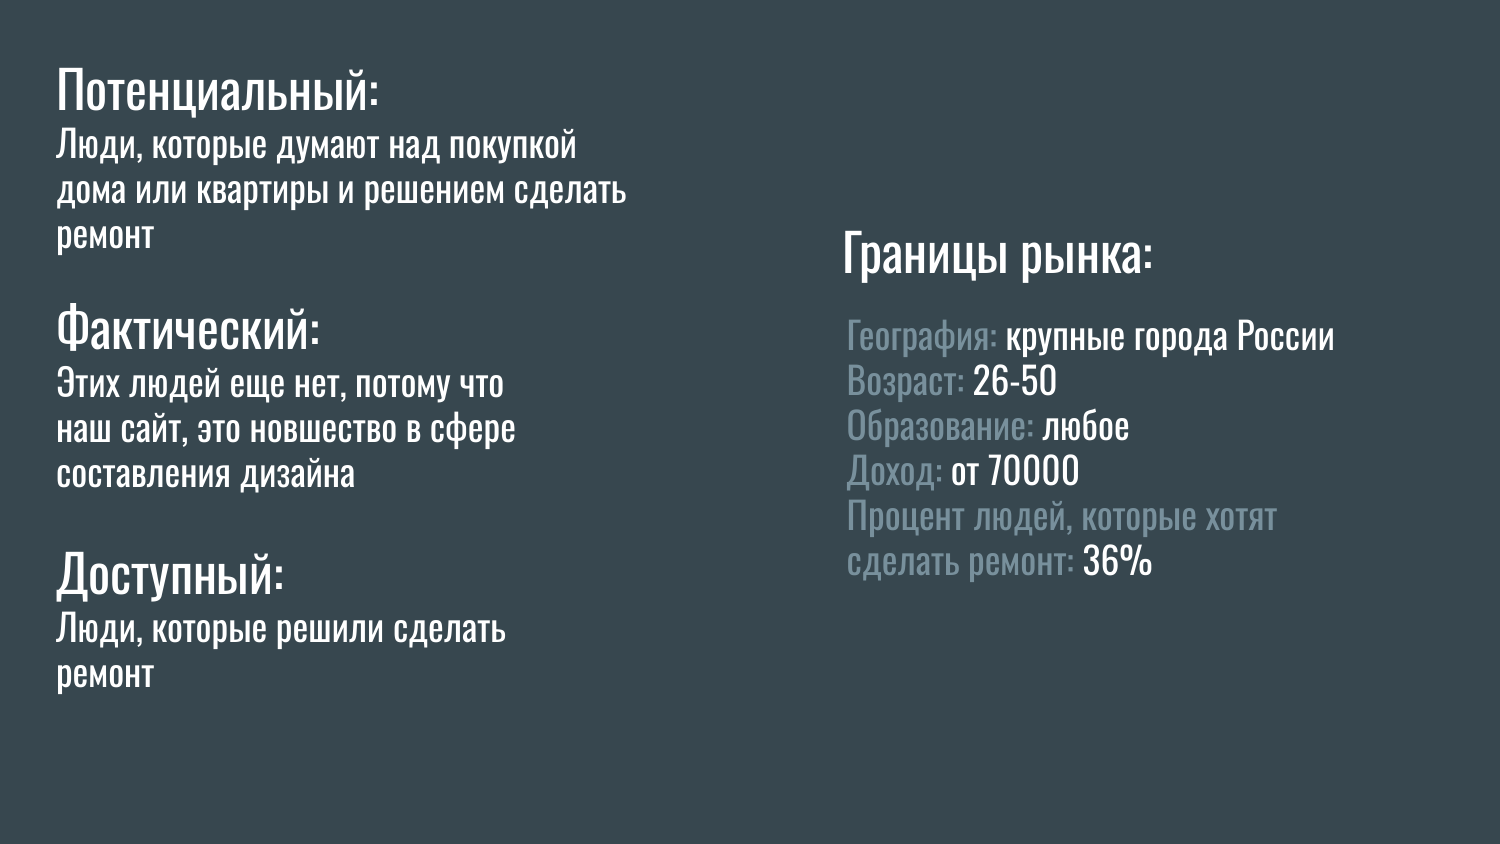

Потенциальный:
Люди, которые думают над покупкой дома или квартиры и решением сделать ремонт
Границы рынка:
Фактический:
Этих людей еще нет, потому что наш сайт, это новшество в сфере составления дизайна
География: крупные города России
Возраст: 26-50
Образование: любое
Доход: от 70000
Процент людей, которые хотят сделать ремонт: 36%
Доступный:
Люди, которые решили сделать ремонт